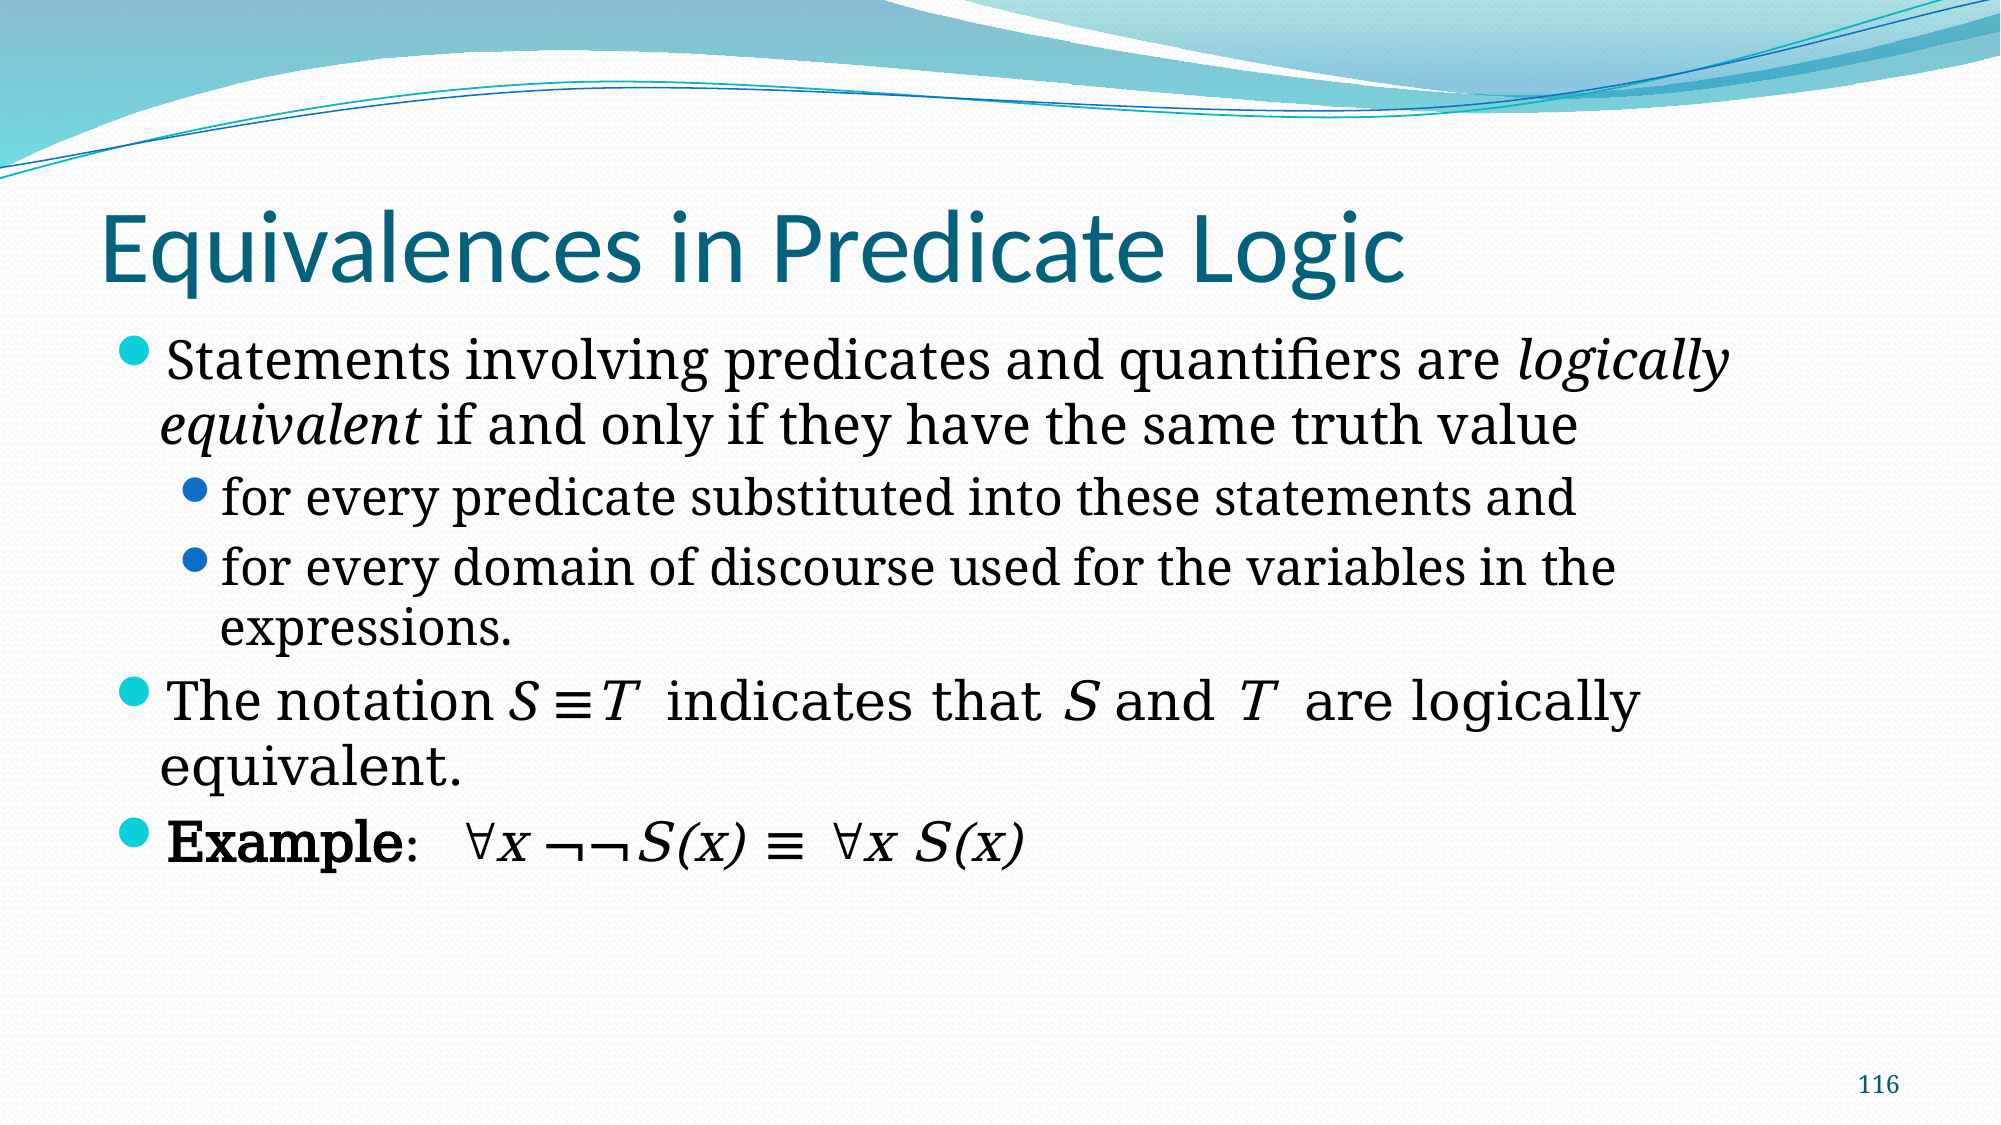

# Equivalences in Predicate Logic
Statements involving predicates and quantifiers are logically equivalent if and only if they have the same truth value
for every predicate substituted into these statements and
for every domain of discourse used for the variables in the expressions.
The notation S ≡T  indicates that S and T  are logically equivalent.
Example:  ∀x ¬¬S(x) ≡ ∀x S(x)
116